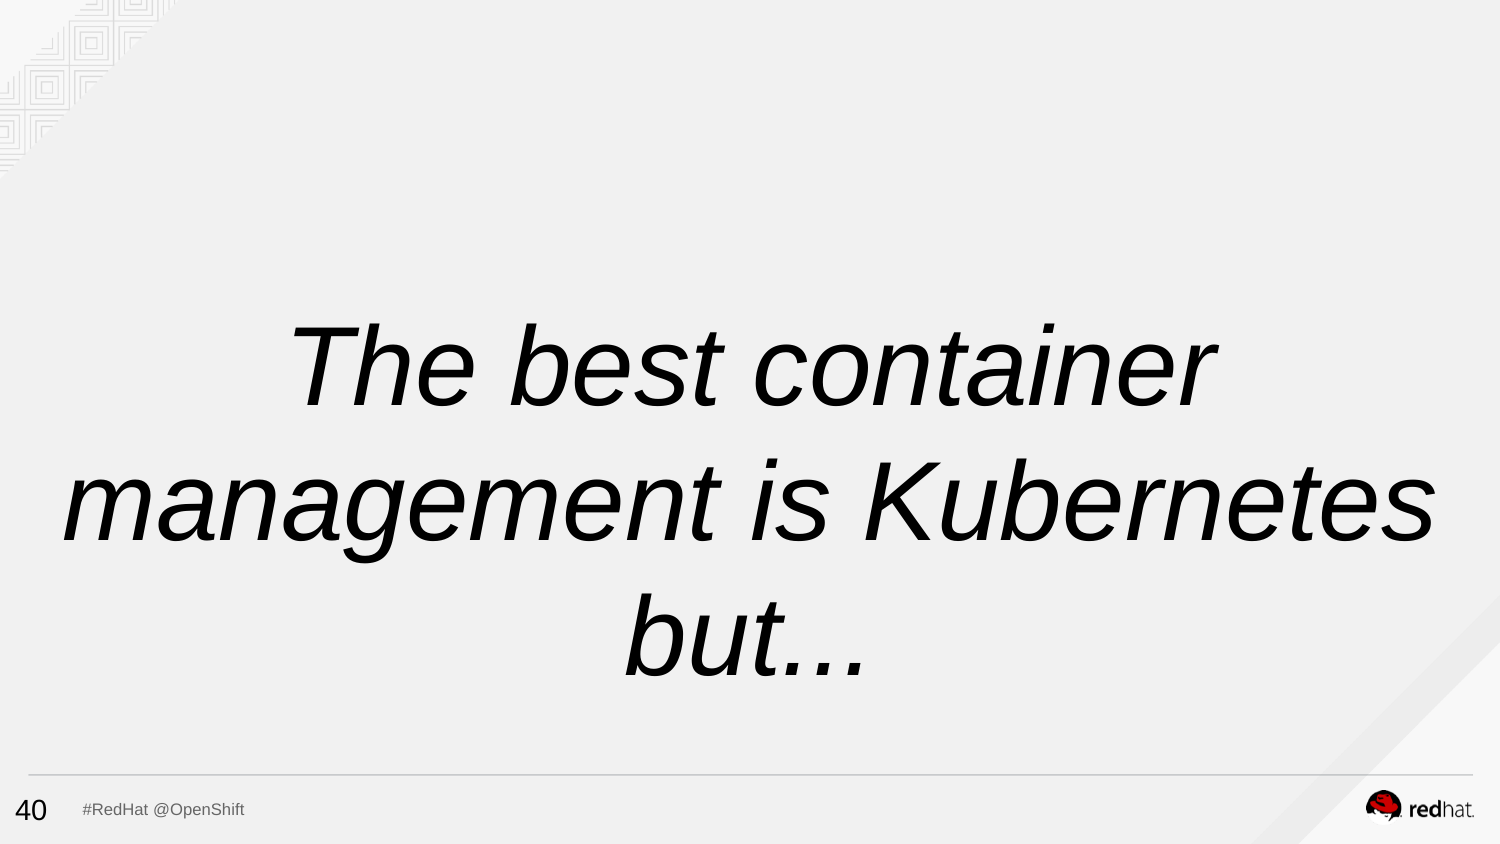

The best container management is Kubernetes
but...

40